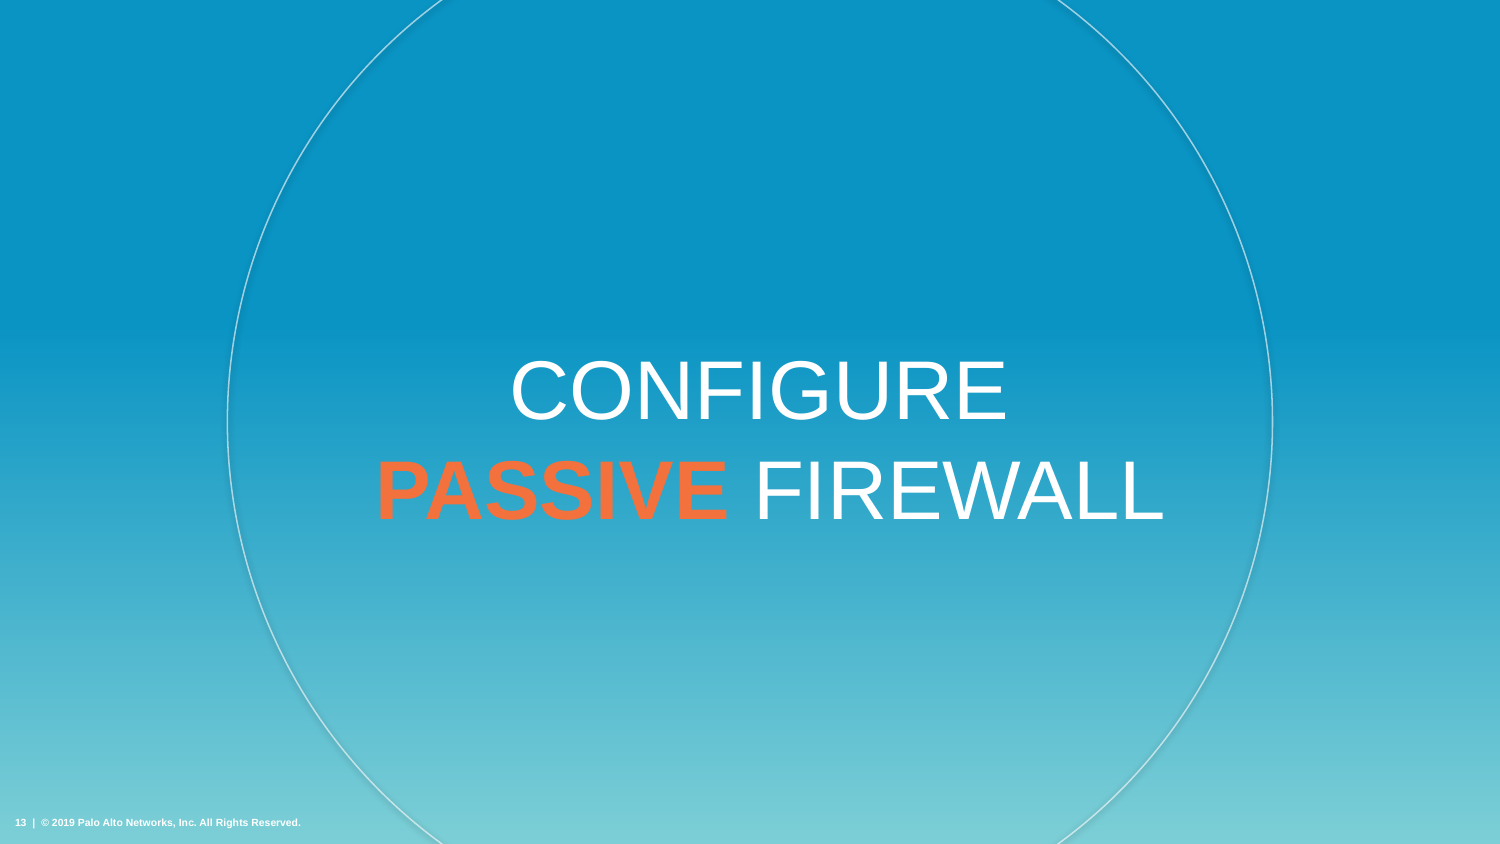

CONFIGURE
 PASSIVE FIREWALL
13  |  © 2019 Palo Alto Networks, Inc. All Rights Reserved.